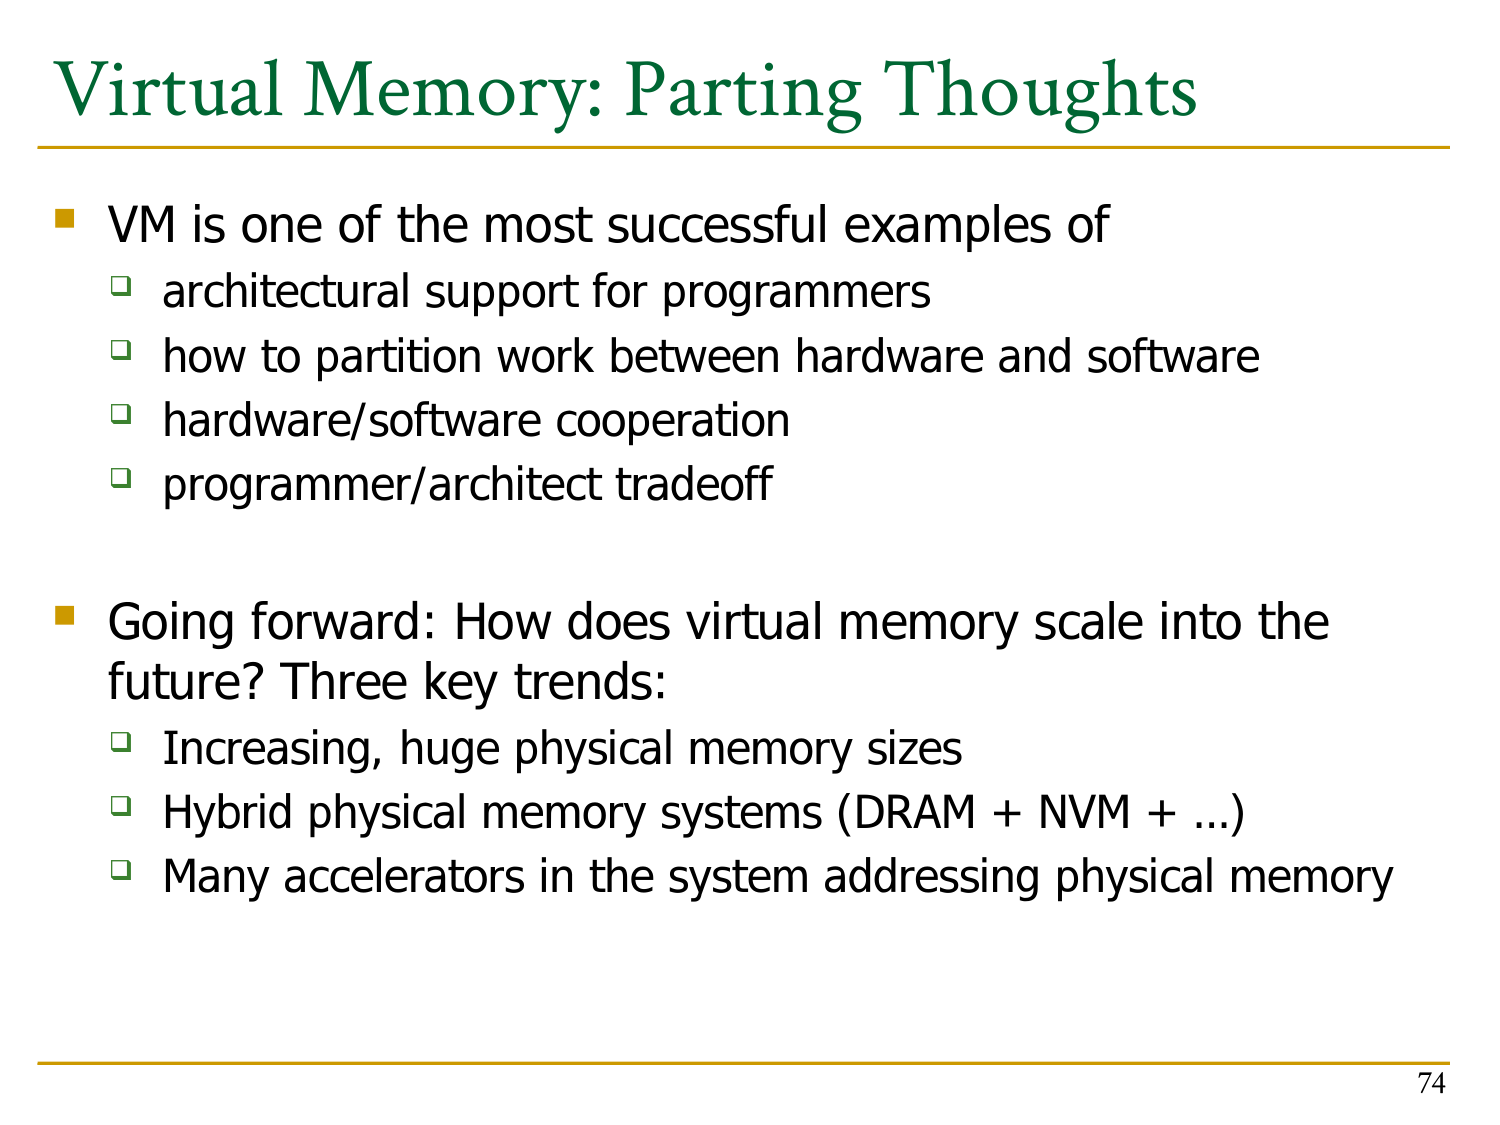

# Virtual Memory: Parting Thoughts
VM is one of the most successful examples of
architectural support for programmers
how to partition work between hardware and software
hardware/software cooperation
programmer/architect tradeoff

Going forward: How does virtual memory scale into the future? Three key trends:
Increasing, huge physical memory sizes
Hybrid physical memory systems (DRAM + NVM + …)
Many accelerators in the system addressing physical memory
74